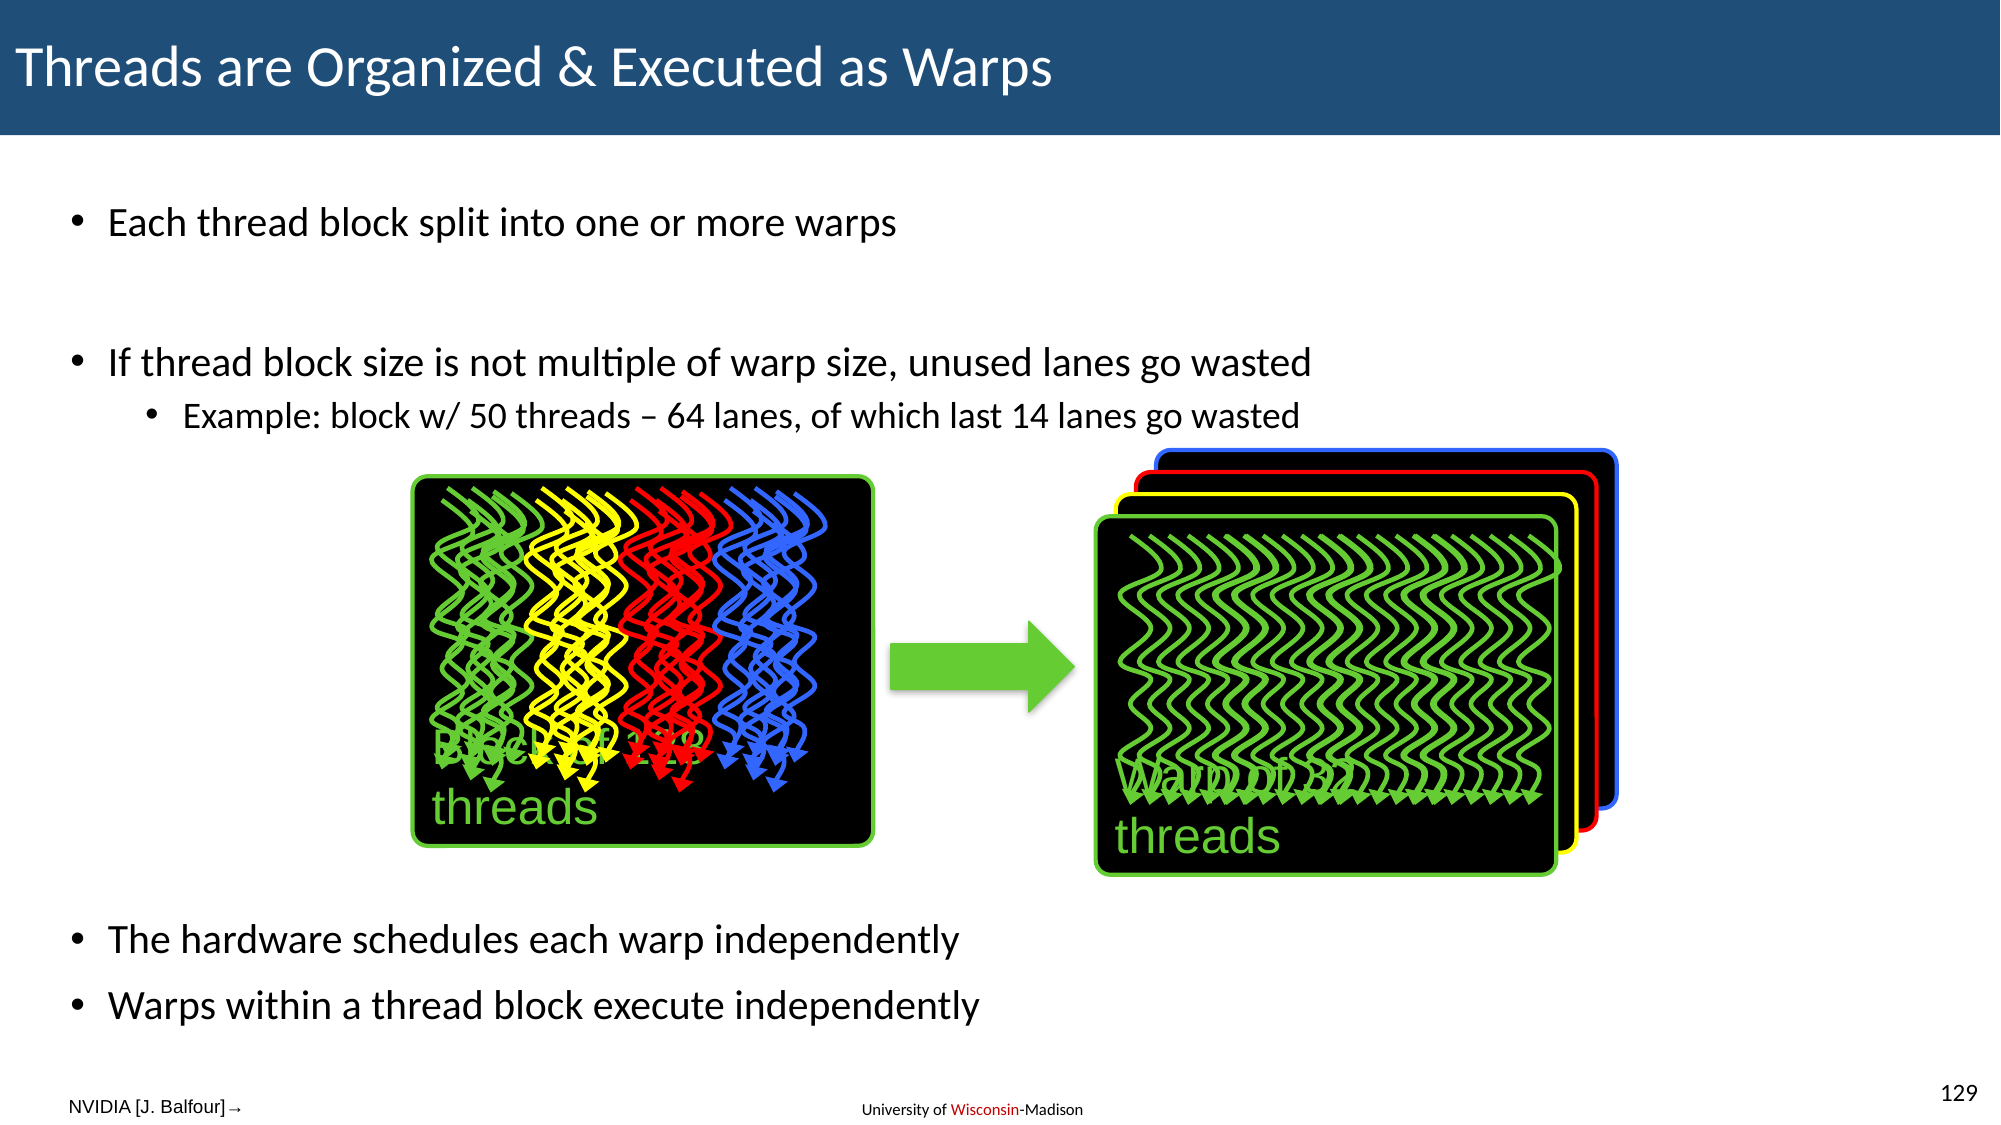

# Threads are Organized & Executed as Warps
Each thread block split into one or more warps

If thread block size is not multiple of warp size, unused lanes go wasted
Example: block w/ 50 threads – 64 lanes, of which last 14 lanes go wasted

The hardware schedules each warp independently
Warps within a thread block execute independently
Warp of 32 threads
Warp of 32 threads
Block of 128 threads

Warp of 32 threads

Warp of 32 threads

129
NVIDIA [J. Balfour]→